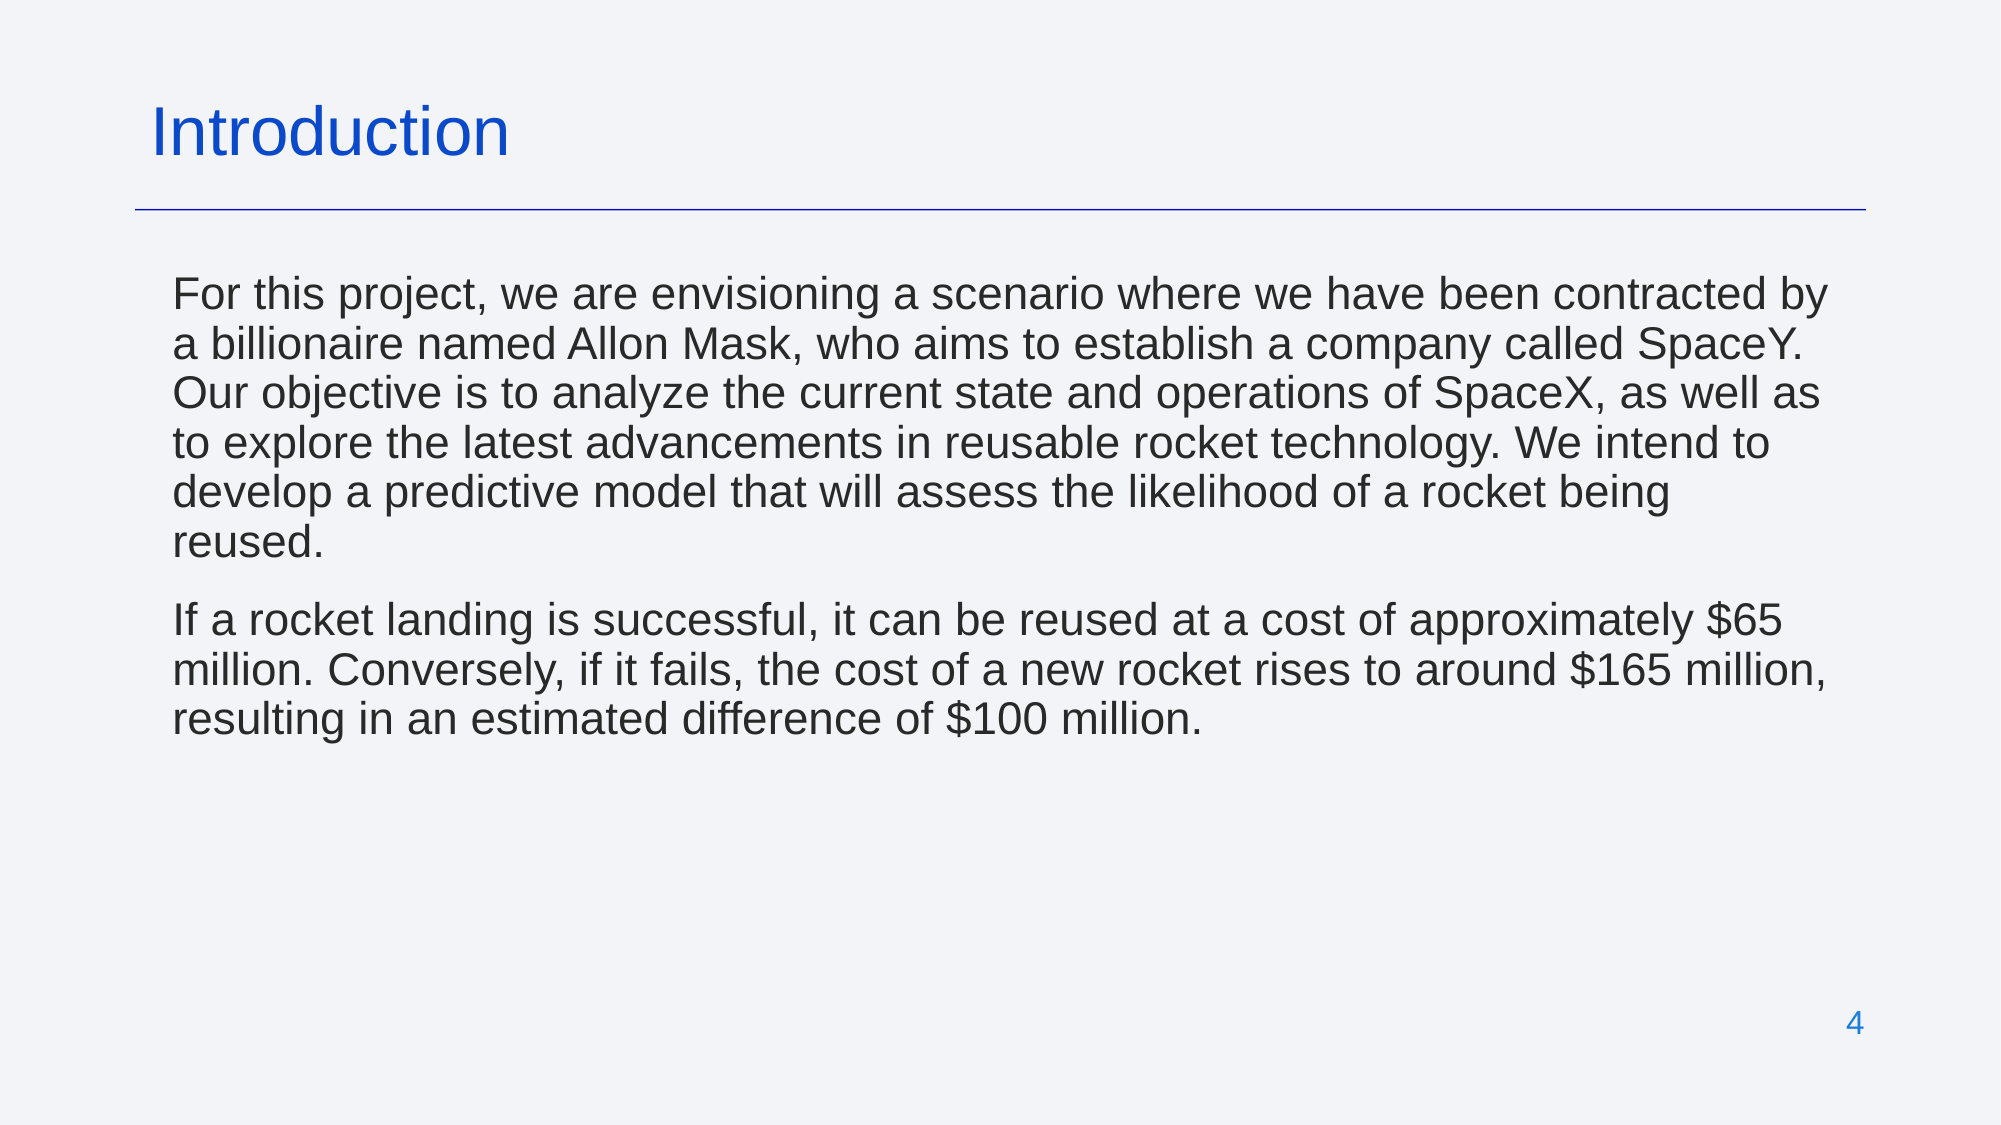

Introduction
For this project, we are envisioning a scenario where we have been contracted by a billionaire named Allon Mask, who aims to establish a company called SpaceY. Our objective is to analyze the current state and operations of SpaceX, as well as to explore the latest advancements in reusable rocket technology. We intend to develop a predictive model that will assess the likelihood of a rocket being reused.
If a rocket landing is successful, it can be reused at a cost of approximately $65 million. Conversely, if it fails, the cost of a new rocket rises to around $165 million, resulting in an estimated difference of $100 million.

4